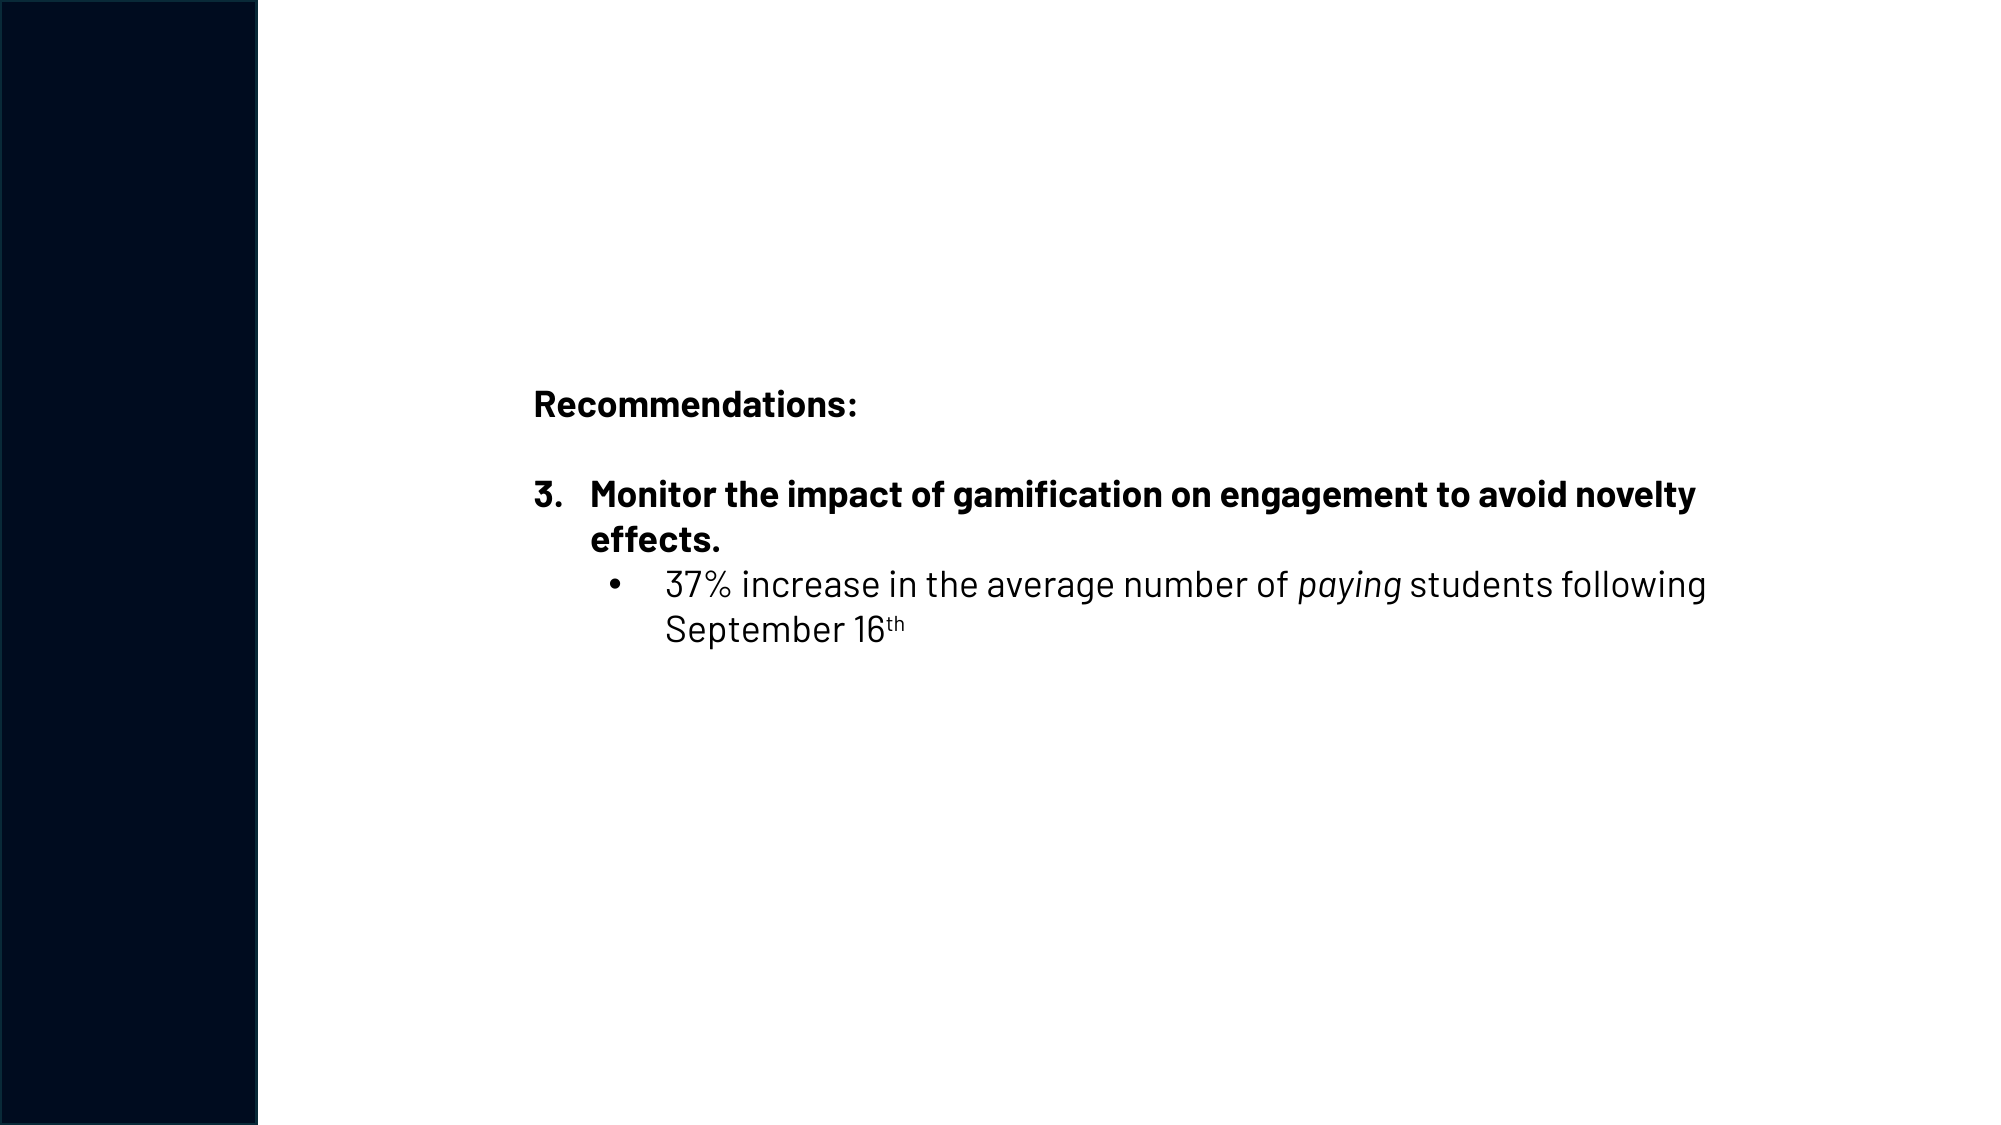

Recommendations:

Monitor the impact of gamification on engagement to avoid novelty effects.
37% increase in the average number of paying students following September 16th